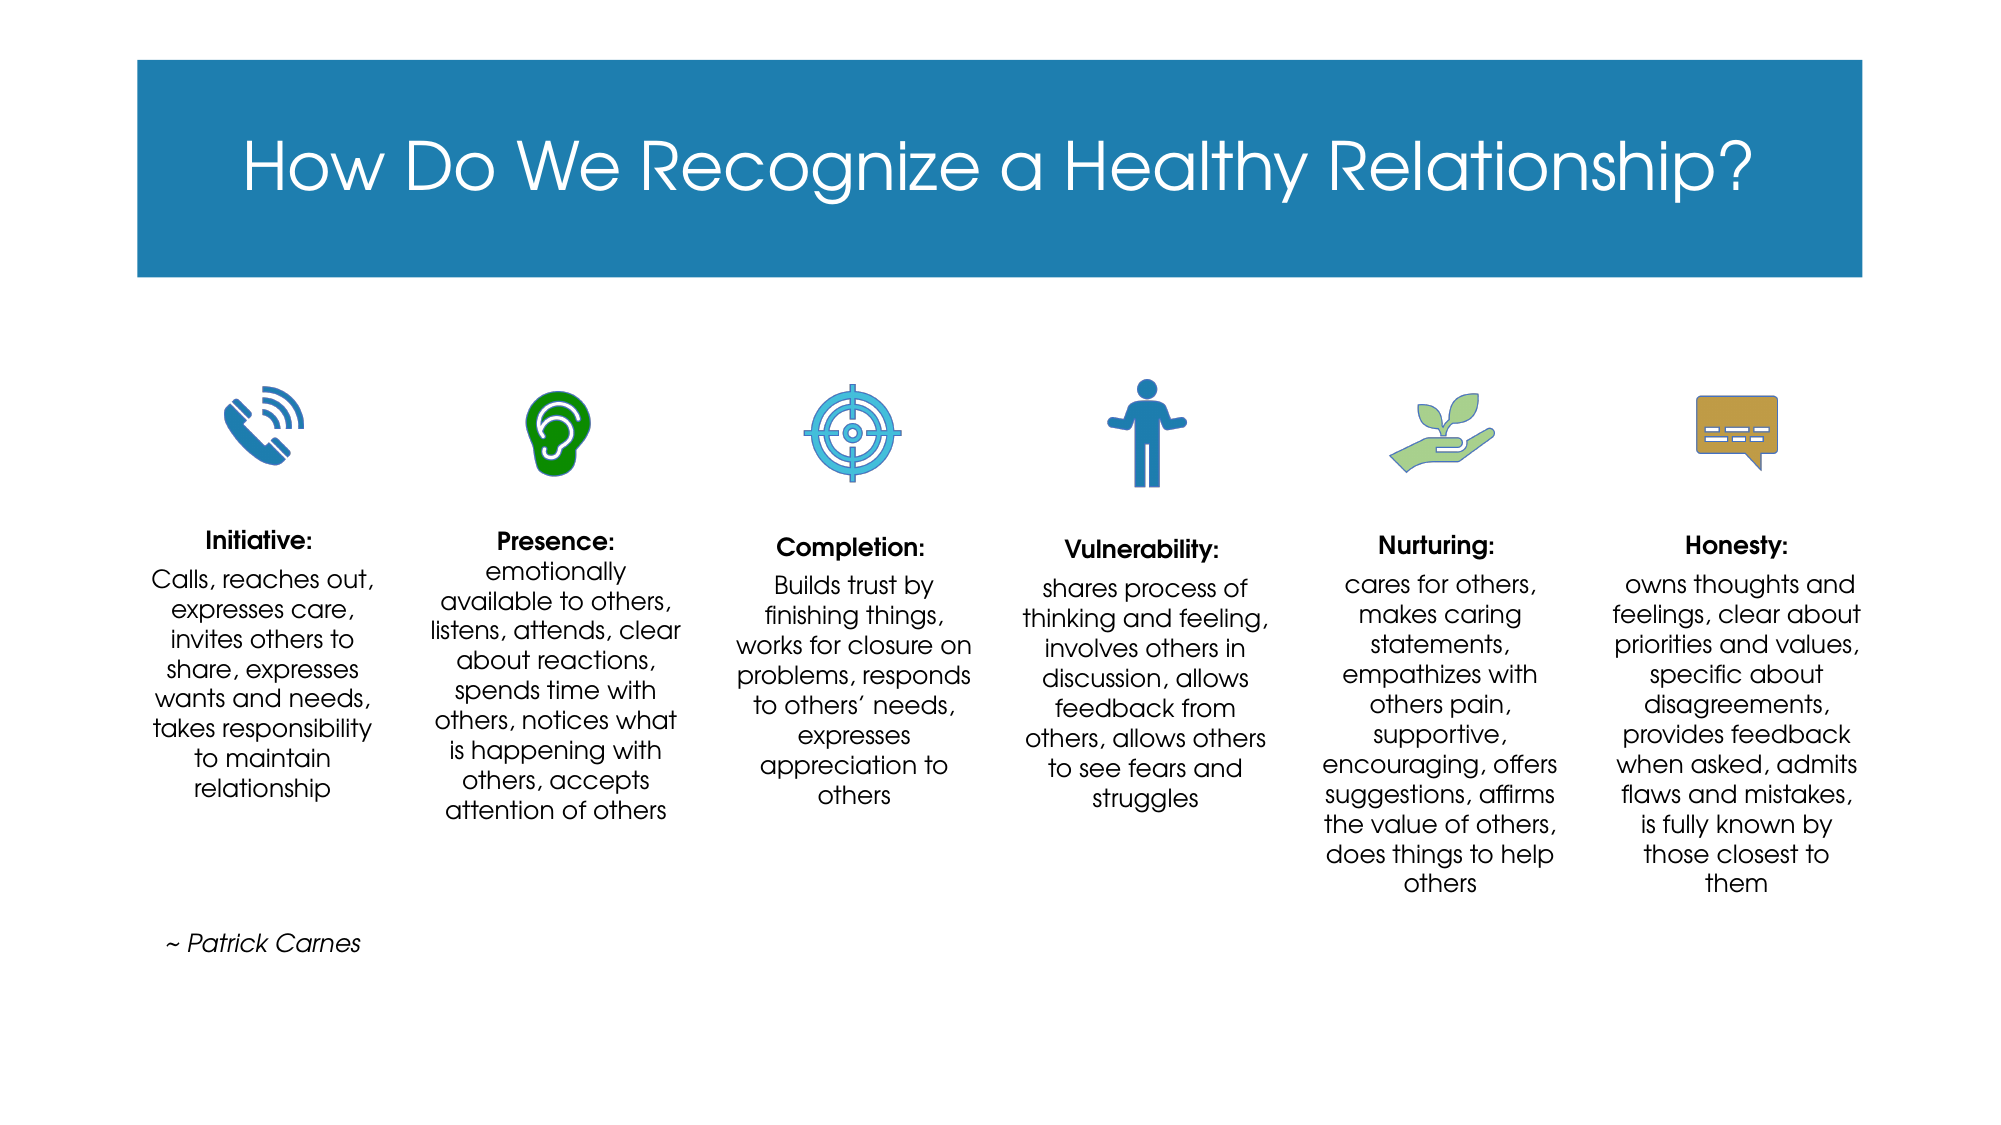

# How Do We Recognize a Healthy Relationship?
Initiative:
Calls, reaches out, expresses care, invites others to share, expresses wants and needs, takes responsibility to maintain relationship

~ Patrick Carnes
Presence: emotionally available to others, listens, attends, clear about reactions, spends time with others, notices what is happening with others, accepts attention of others
Completion:
Builds trust by finishing things, works for closure on problems, responds to others’ needs, expresses appreciation to others
Vulnerability:
shares process of thinking and feeling, involves others in discussion, allows feedback from others, allows others to see fears and struggles
Nurturing:
cares for others, makes caring statements, empathizes with others pain, supportive, encouraging, offers suggestions, affirms the value of others, does things to help others
Honesty:
 owns thoughts and feelings, clear about priorities and values, specific about disagreements, provides feedback when asked, admits flaws and mistakes, is fully known by those closest to them